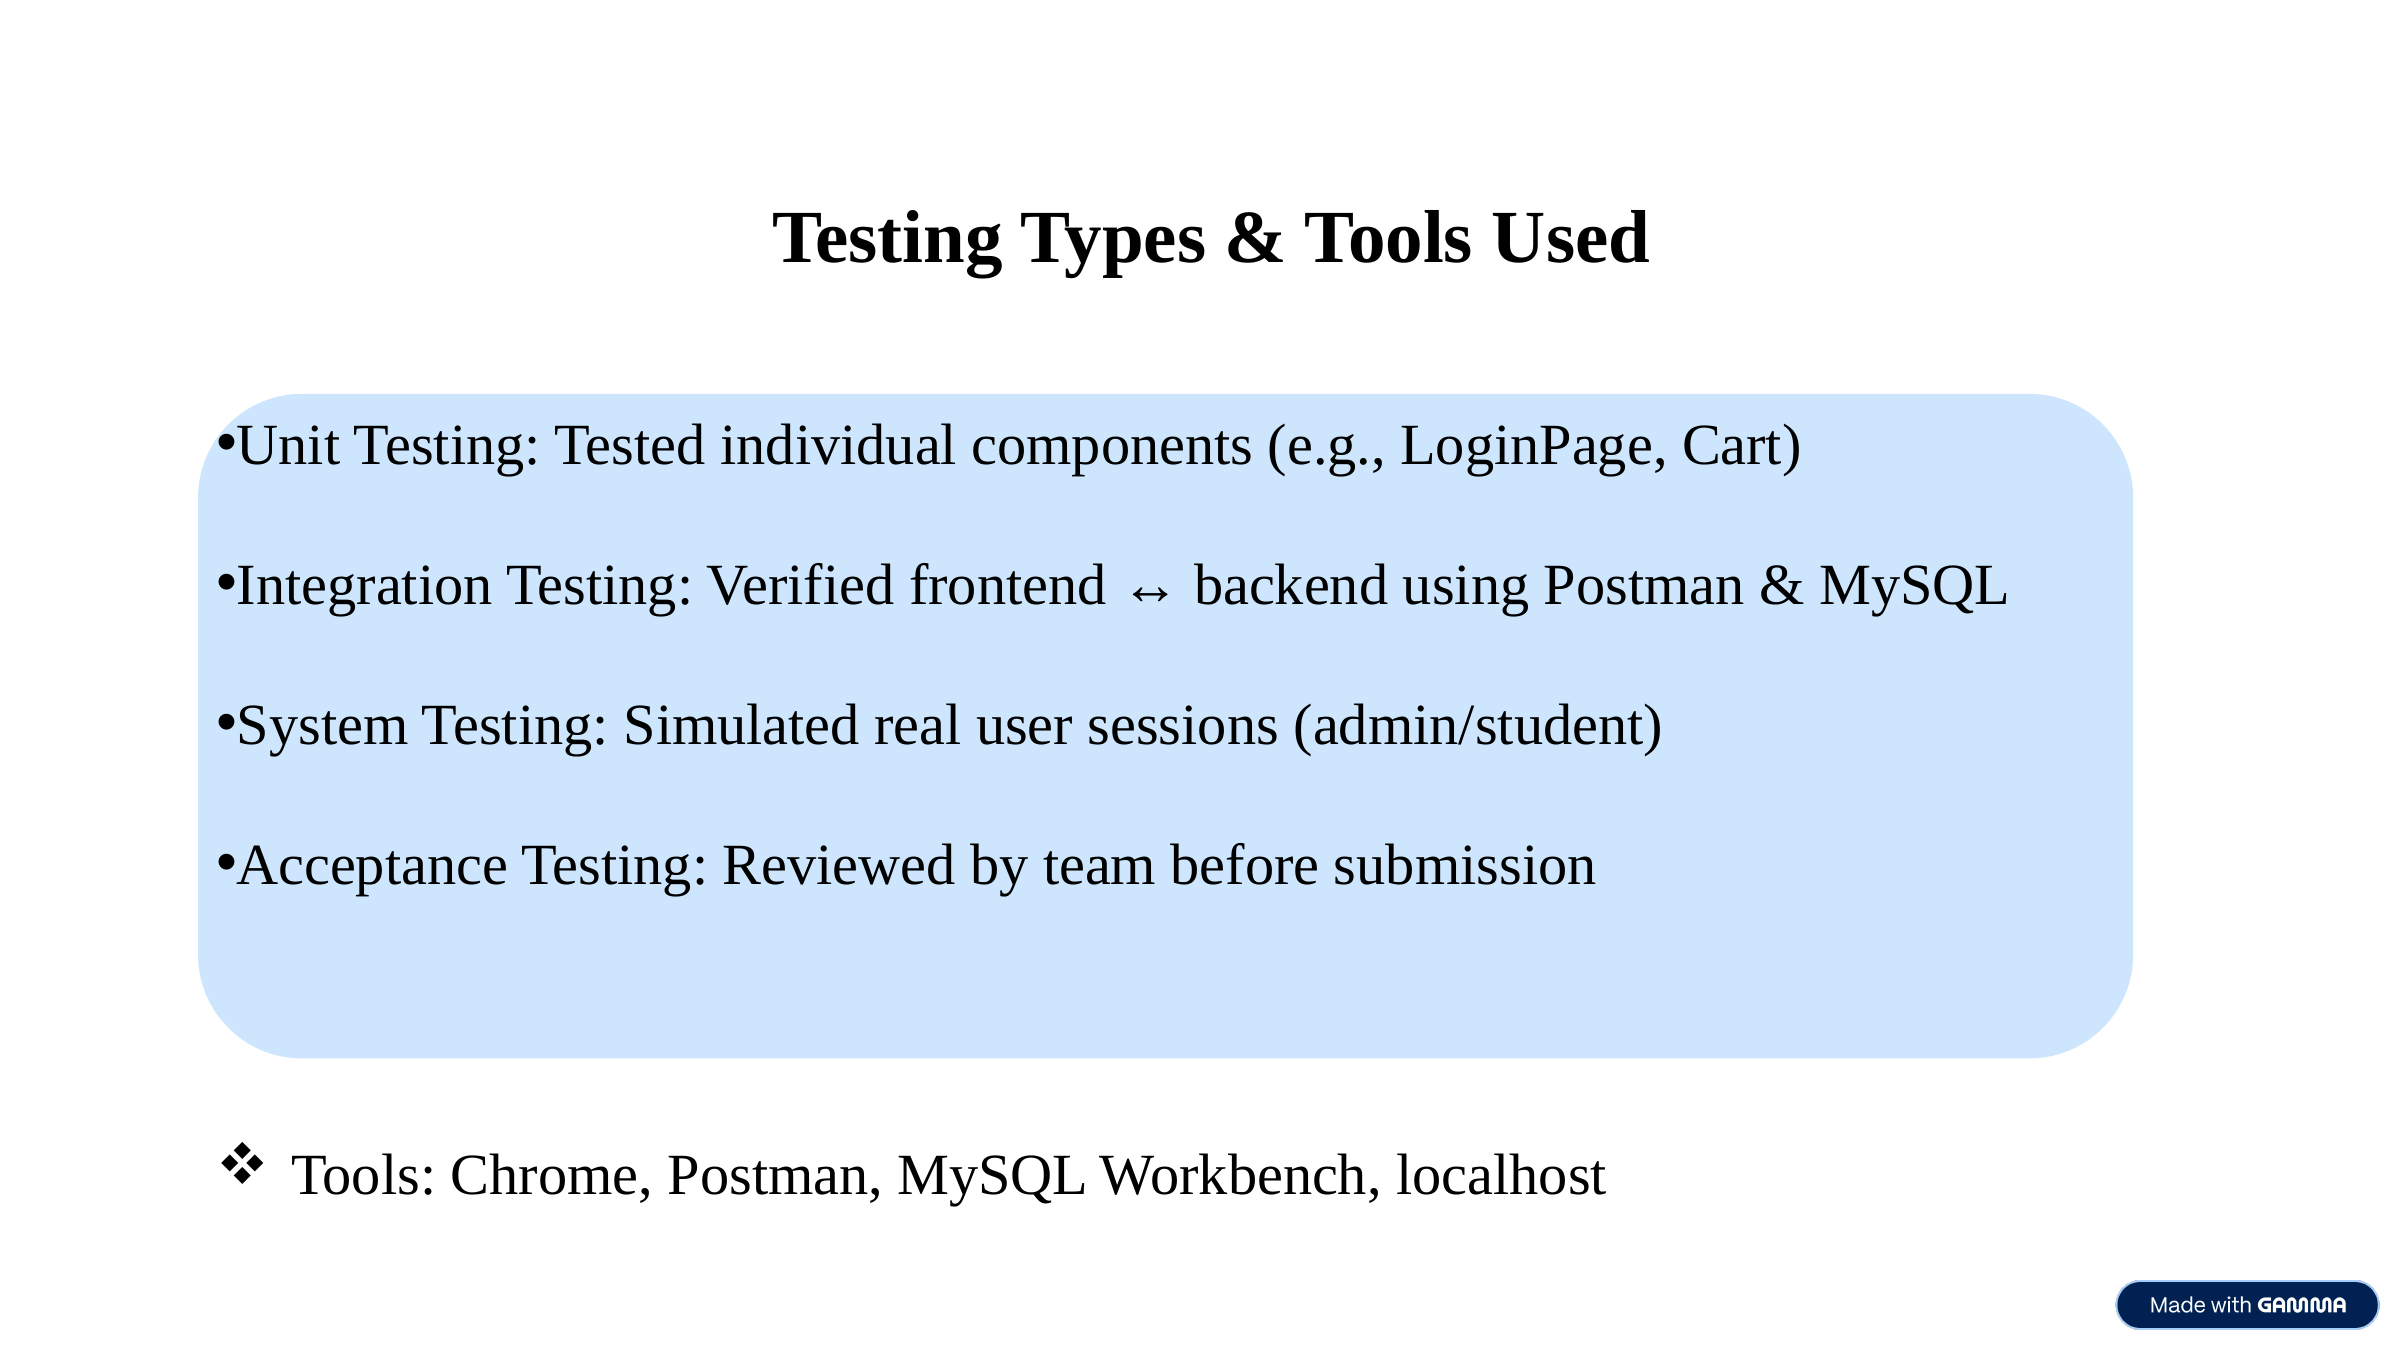

Testing Types & Tools Used

Unit Testing: Tested individual components (e.g., LoginPage, Cart)

Integration Testing: Verified frontend ↔ backend using Postman & MySQL

System Testing: Simulated real user sessions (admin/student)

Acceptance Testing: Reviewed by team before submission

Tools: Chrome, Postman, MySQL Workbench, localhost